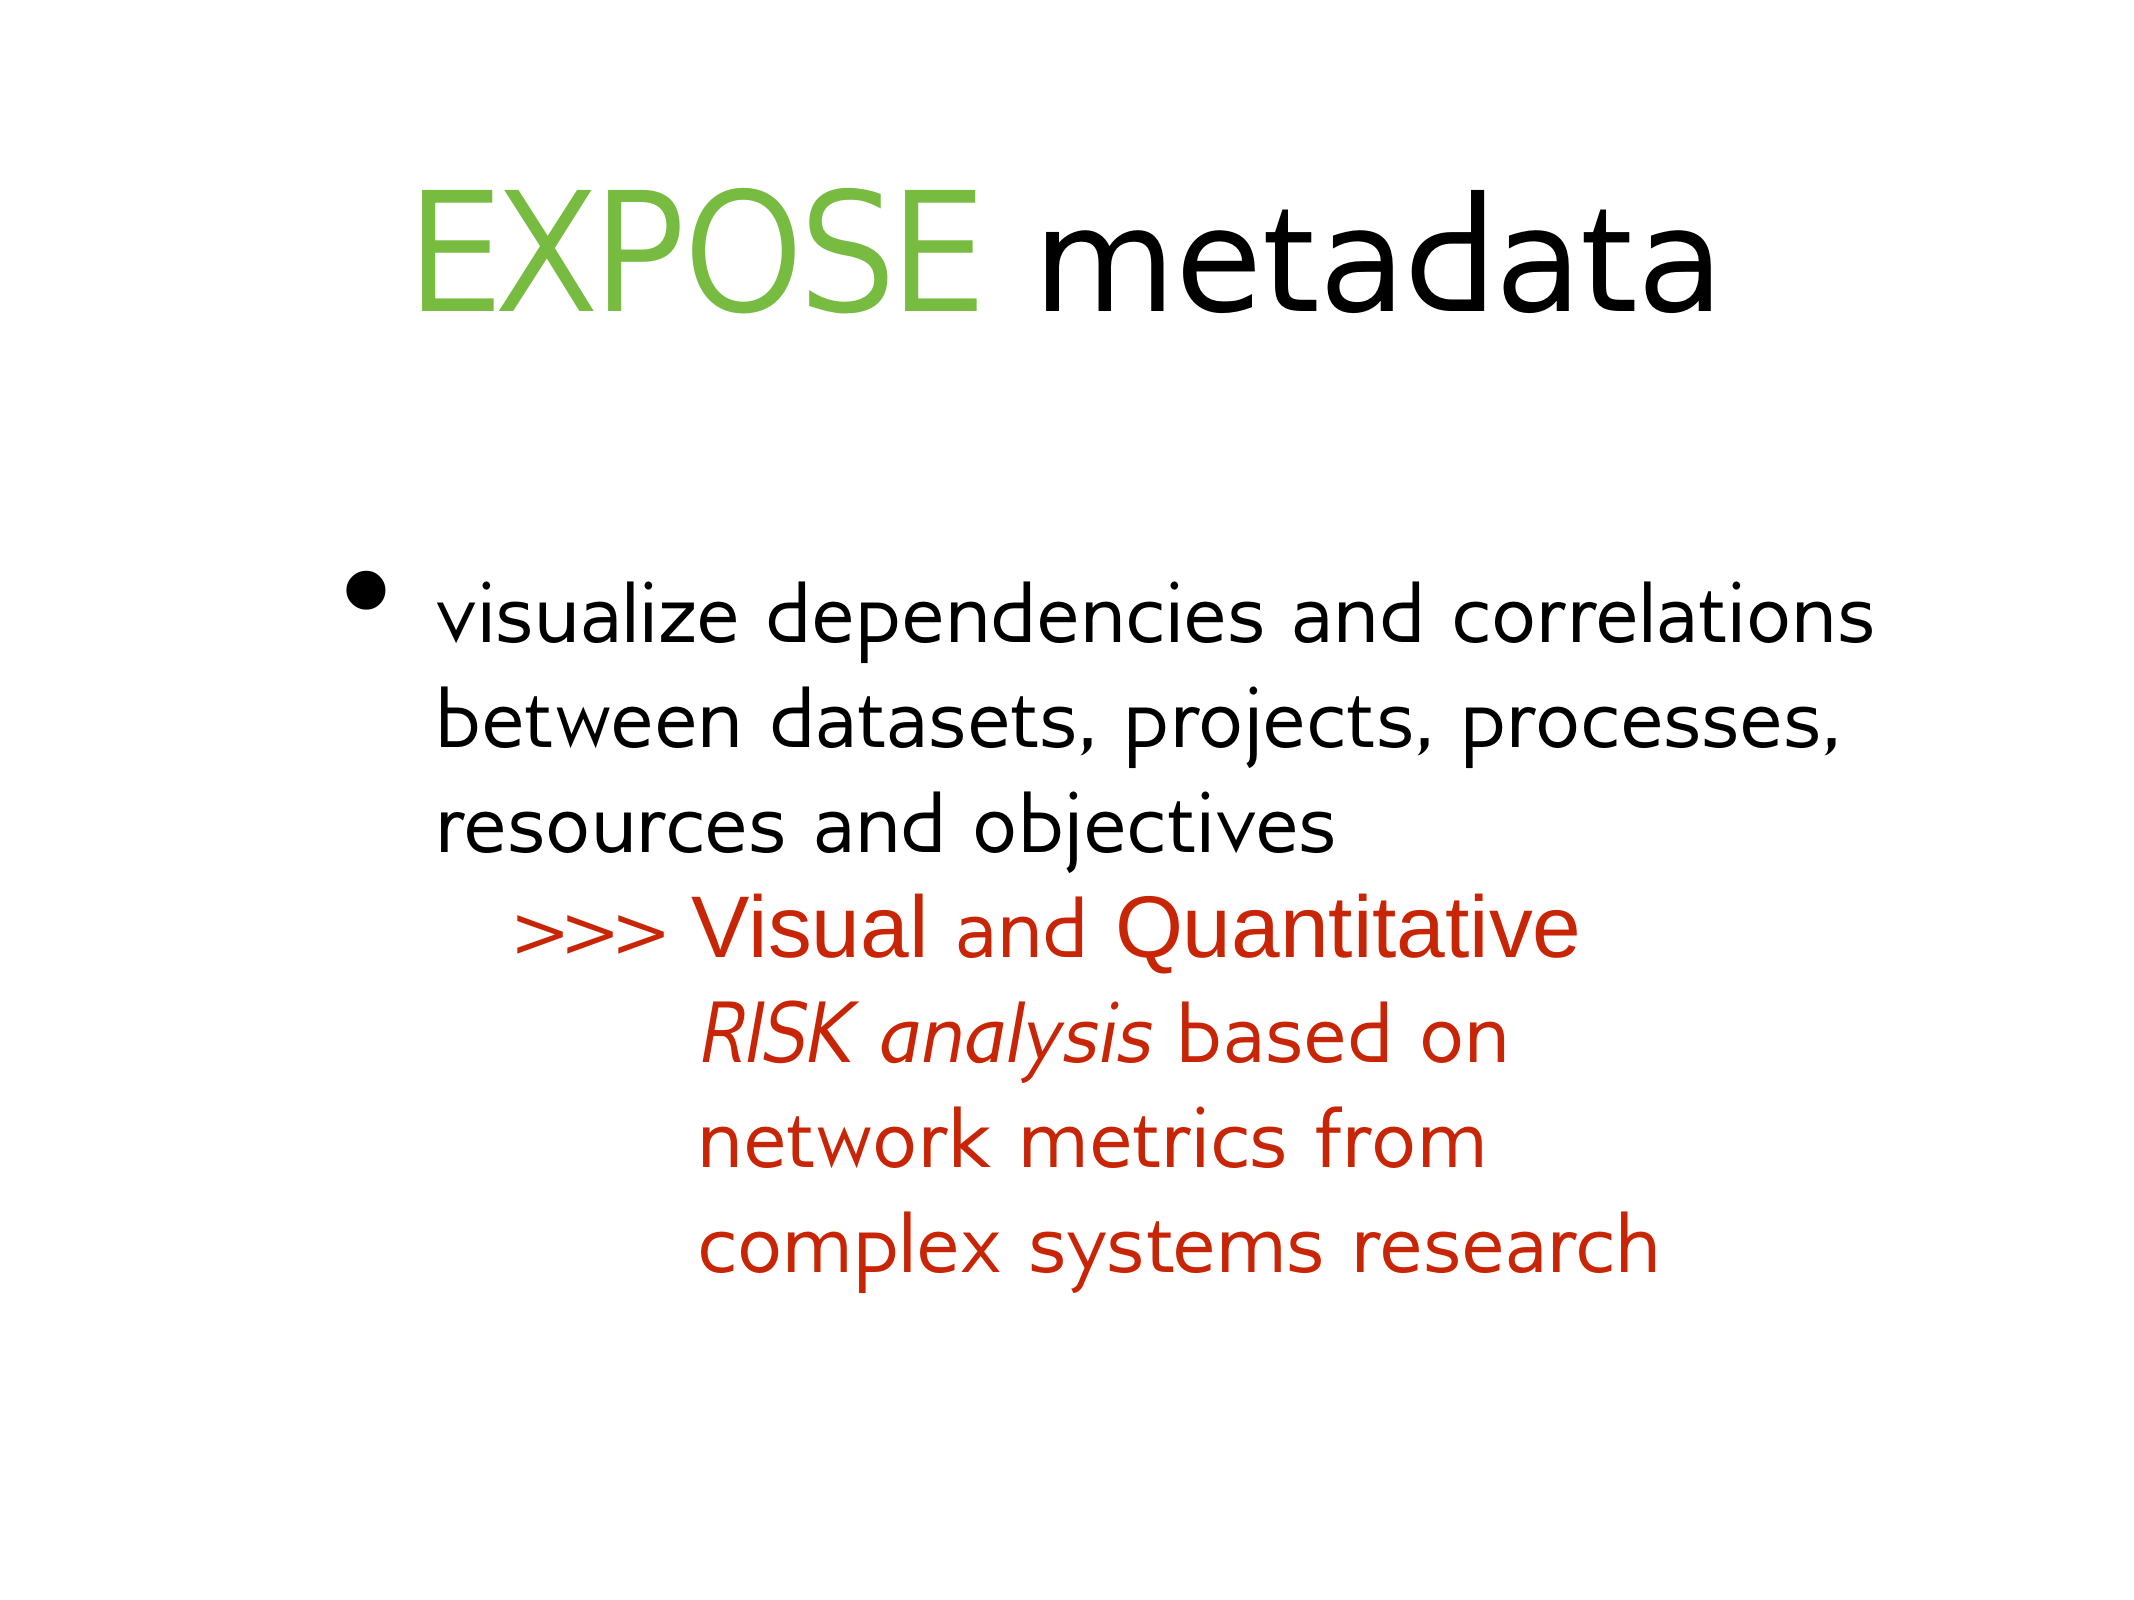

# EXPOSE metadata
visualize dependencies and correlations between datasets, projects, processes, resources and objectives
   >>> Visual and Quantitative
          RISK analysis based on
          network metrics from
          complex systems research